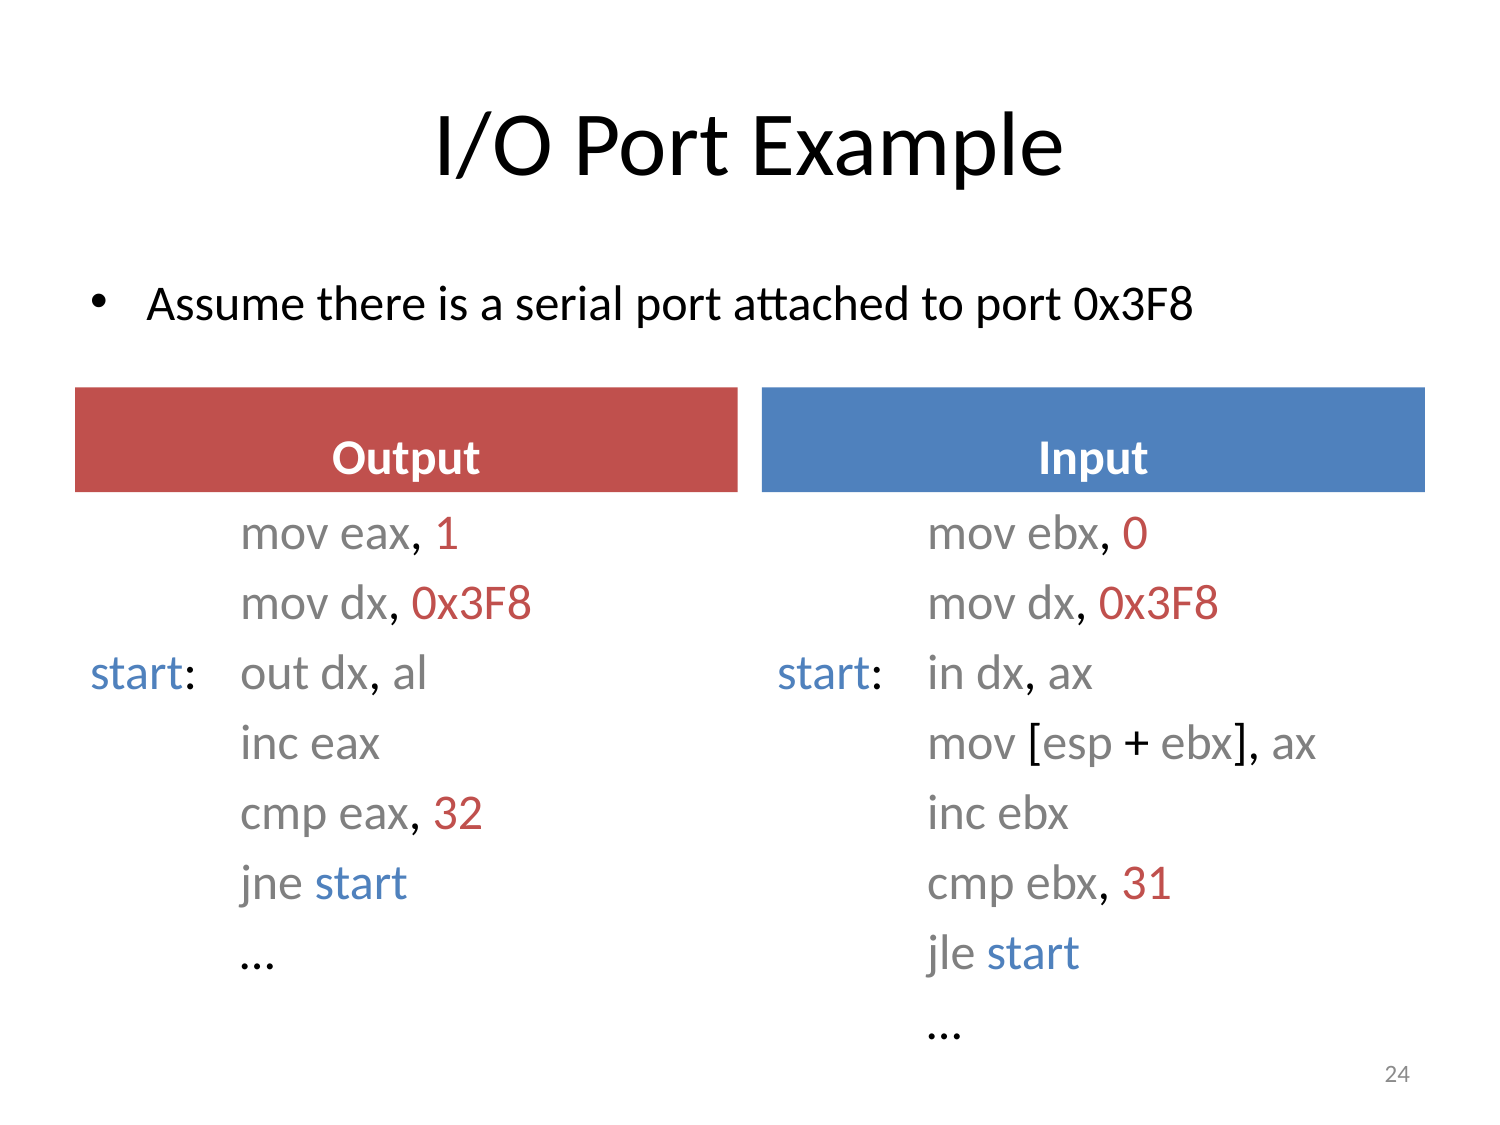

# I/O Port Example
Assume there is a serial port attached to port 0x3F8
Output
Input
	mov eax, 1
	mov dx, 0x3F8
start:	out dx, al
	inc eax
	cmp eax, 32
	jne start
	…

	mov ebx, 0
	mov dx, 0x3F8
start:	in dx, ax
	mov [esp + ebx], ax
	inc ebx
	cmp ebx, 31
	jle start
	…
24